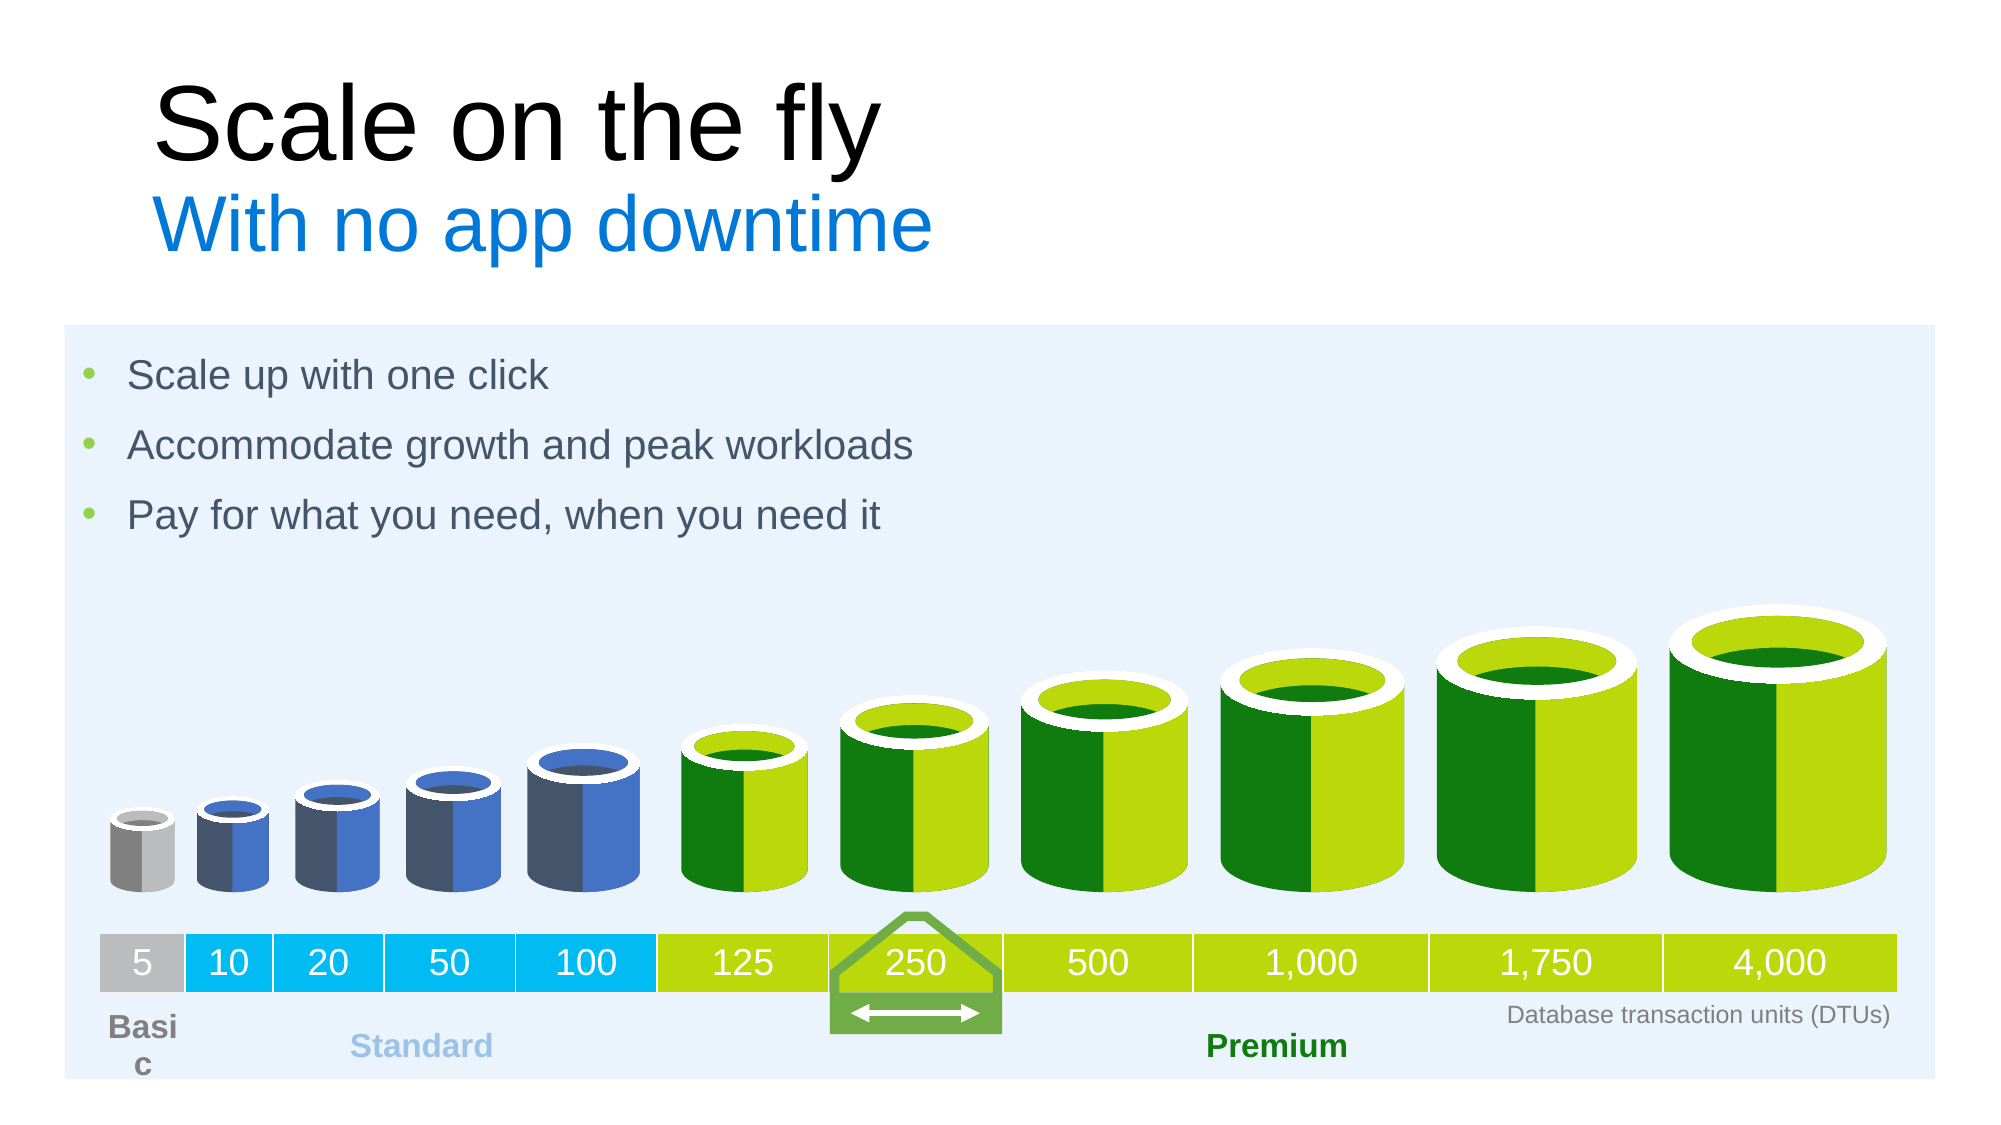

# Scale on the fly With no app downtime
Scale up with one click
Accommodate growth and peak workloads
Pay for what you need, when you need it

| 5 | 10 | 20 | 50 | 100 | 125 | 250 | 500 | 1,000 | 1,750 | 4,000 |
| --- | --- | --- | --- | --- | --- | --- | --- | --- | --- | --- |
Database transaction units (DTUs)
| Basic | Standard | Premium |
| --- | --- | --- |